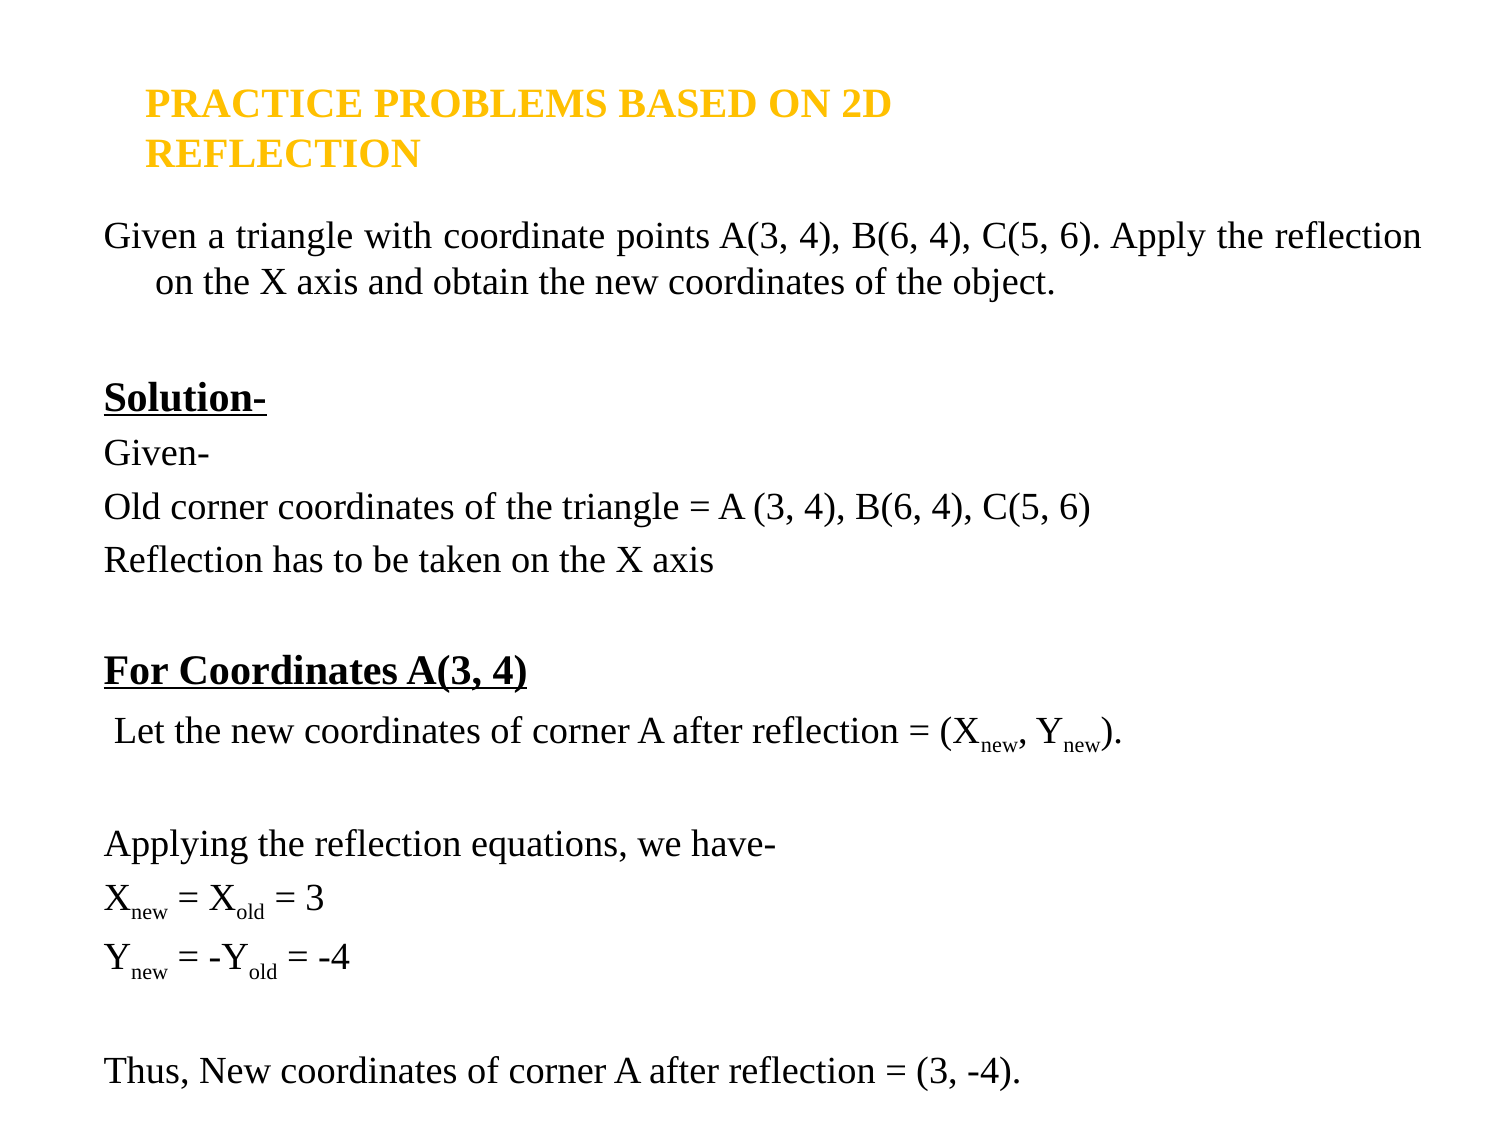

PRACTICE PROBLEMS BASED ON 2D REFLECTION

Given a triangle with coordinate points A(3, 4), B(6, 4), C(5, 6). Apply the reflection on the X axis and obtain the new coordinates of the object.

Solution-
Given-
Old corner coordinates of the triangle = A (3, 4), B(6, 4), C(5, 6)
Reflection has to be taken on the X axis

For Coordinates A(3, 4)
 Let the new coordinates of corner A after reflection = (Xnew, Ynew).

Applying the reflection equations, we have-
Xnew = Xold = 3
Ynew = -Yold = -4

Thus, New coordinates of corner A after reflection = (3, -4).